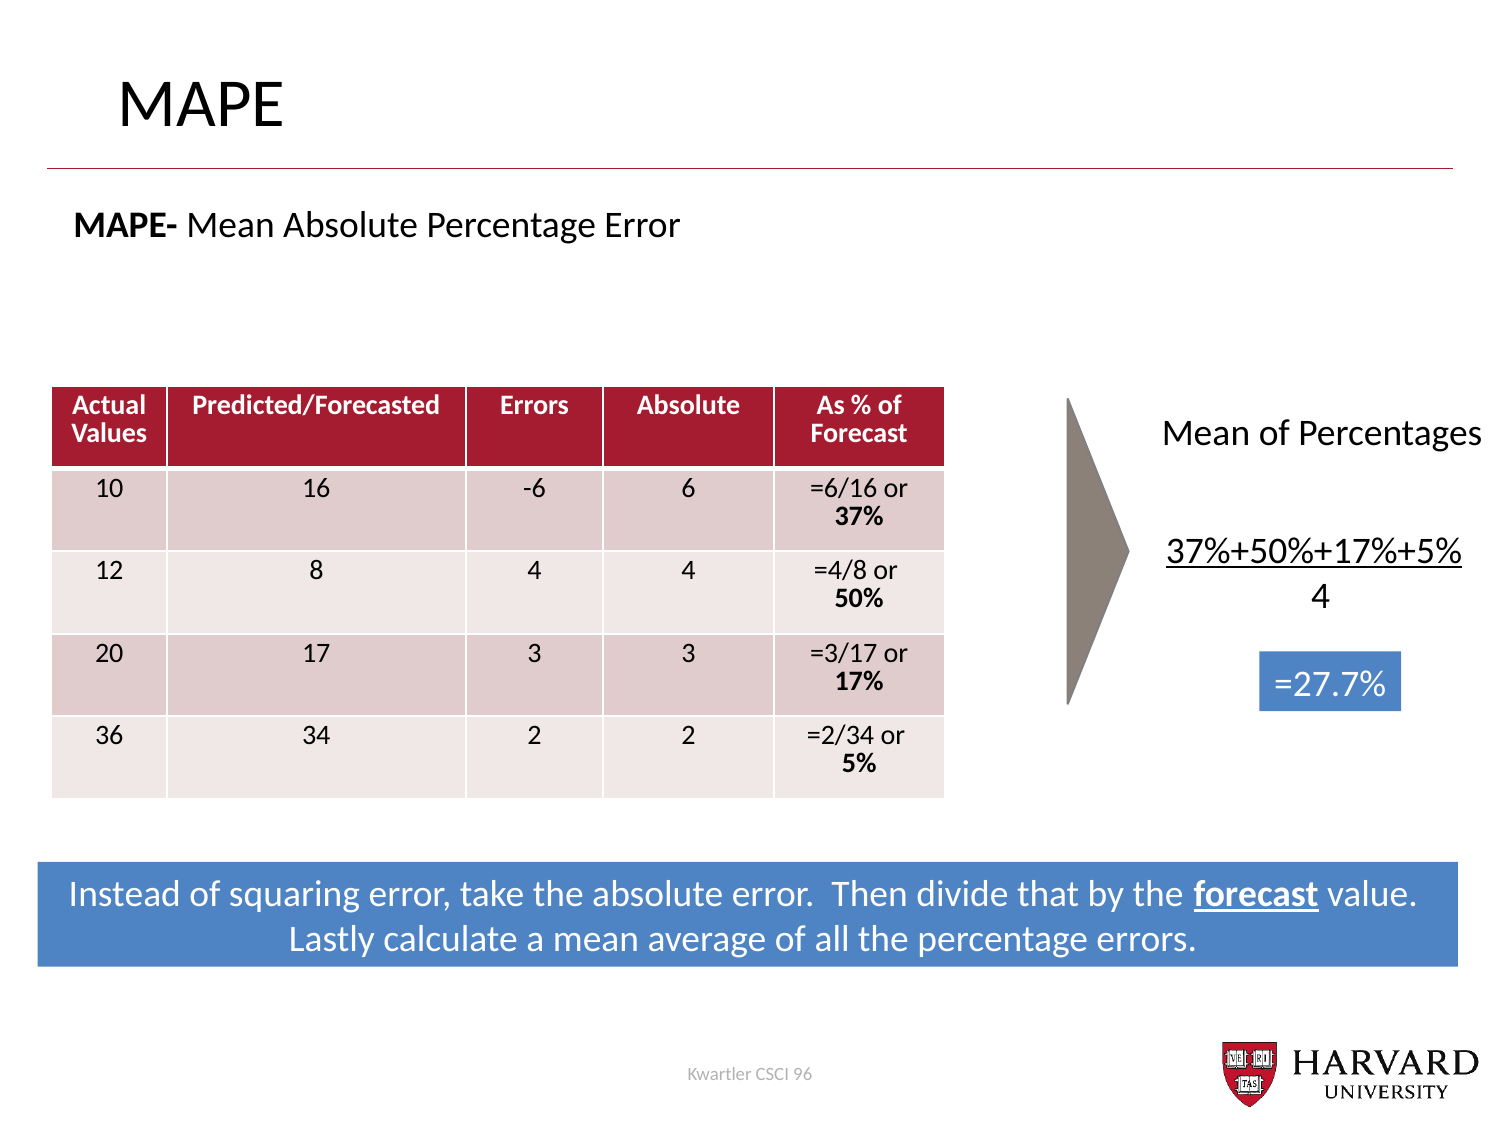

# MAPE
MAPE- Mean Absolute Percentage Error
| Actual Values | Predicted/Forecasted | Errors | Absolute | As % of Forecast |
| --- | --- | --- | --- | --- |
| 10 | 16 | -6 | 6 | =6/16 or 37% |
| 12 | 8 | 4 | 4 | =4/8 or 50% |
| 20 | 17 | 3 | 3 | =3/17 or 17% |
| 36 | 34 | 2 | 2 | =2/34 or 5% |
Mean of Percentages
37%+50%+17%+5%

4
=27.7%
Instead of squaring error, take the absolute error.  Then divide that by the forecast value.  Lastly calculate a mean average of all the percentage errors.
Kwartler CSCI 96